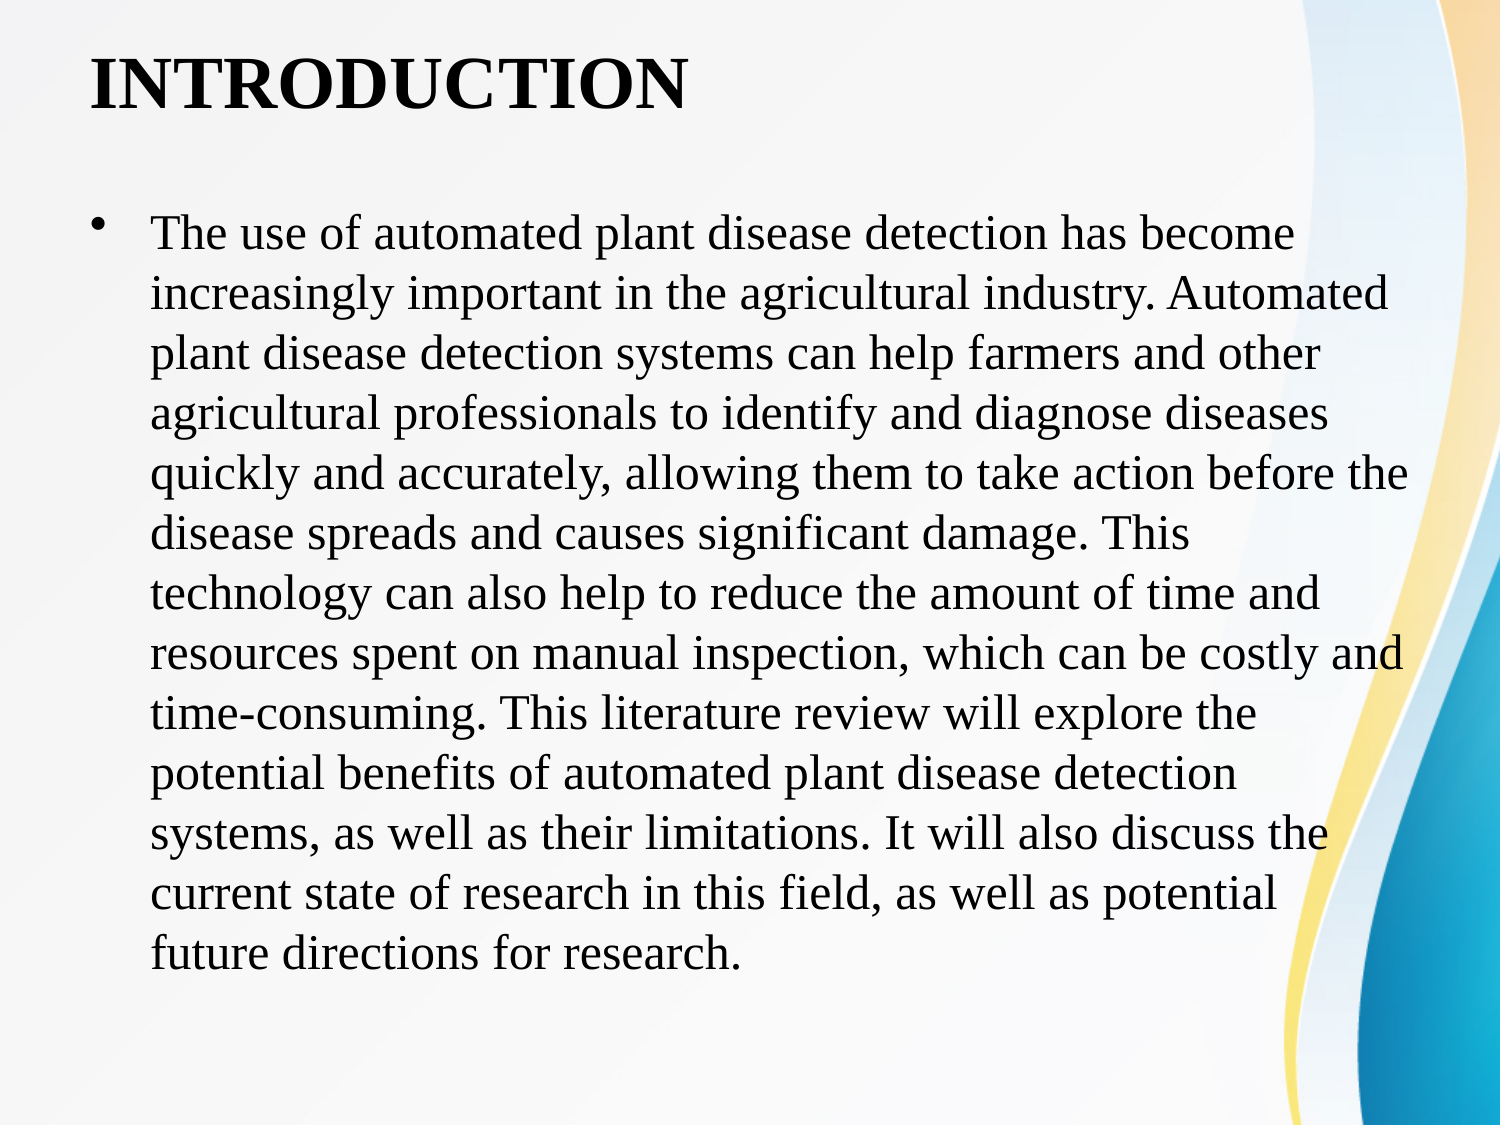

# INTRODUCTION
The use of automated plant disease detection has become increasingly important in the agricultural industry. Automated plant disease detection systems can help farmers and other agricultural professionals to identify and diagnose diseases quickly and accurately, allowing them to take action before the disease spreads and causes significant damage. This technology can also help to reduce the amount of time and resources spent on manual inspection, which can be costly and time-consuming. This literature review will explore the potential benefits of automated plant disease detection systems, as well as their limitations. It will also discuss the current state of research in this field, as well as potential future directions for research.